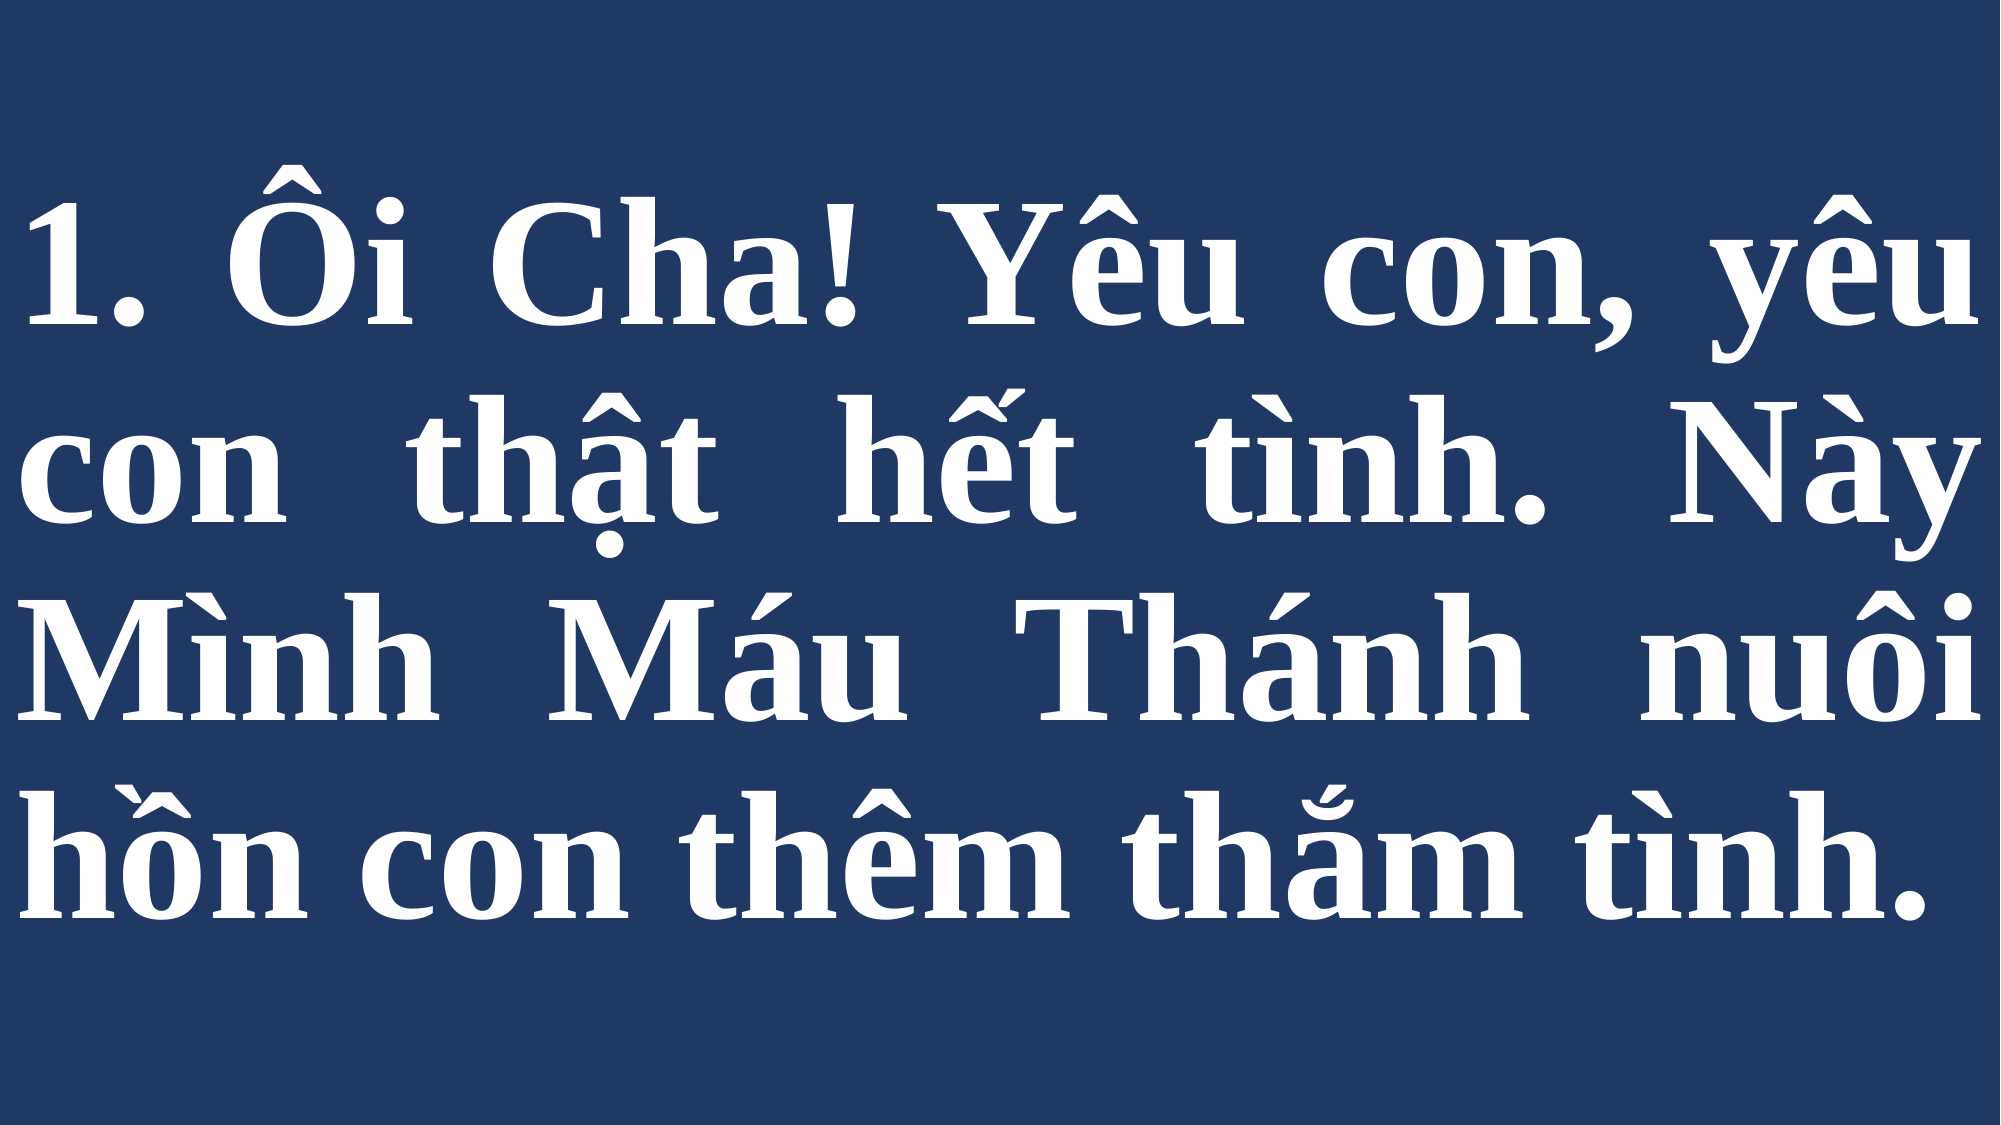

# 1. Ôi Cha! Yêu con, yêu con thật hết tình. Này Mình Máu Thánh nuôi hồn con thêm thắm tình.